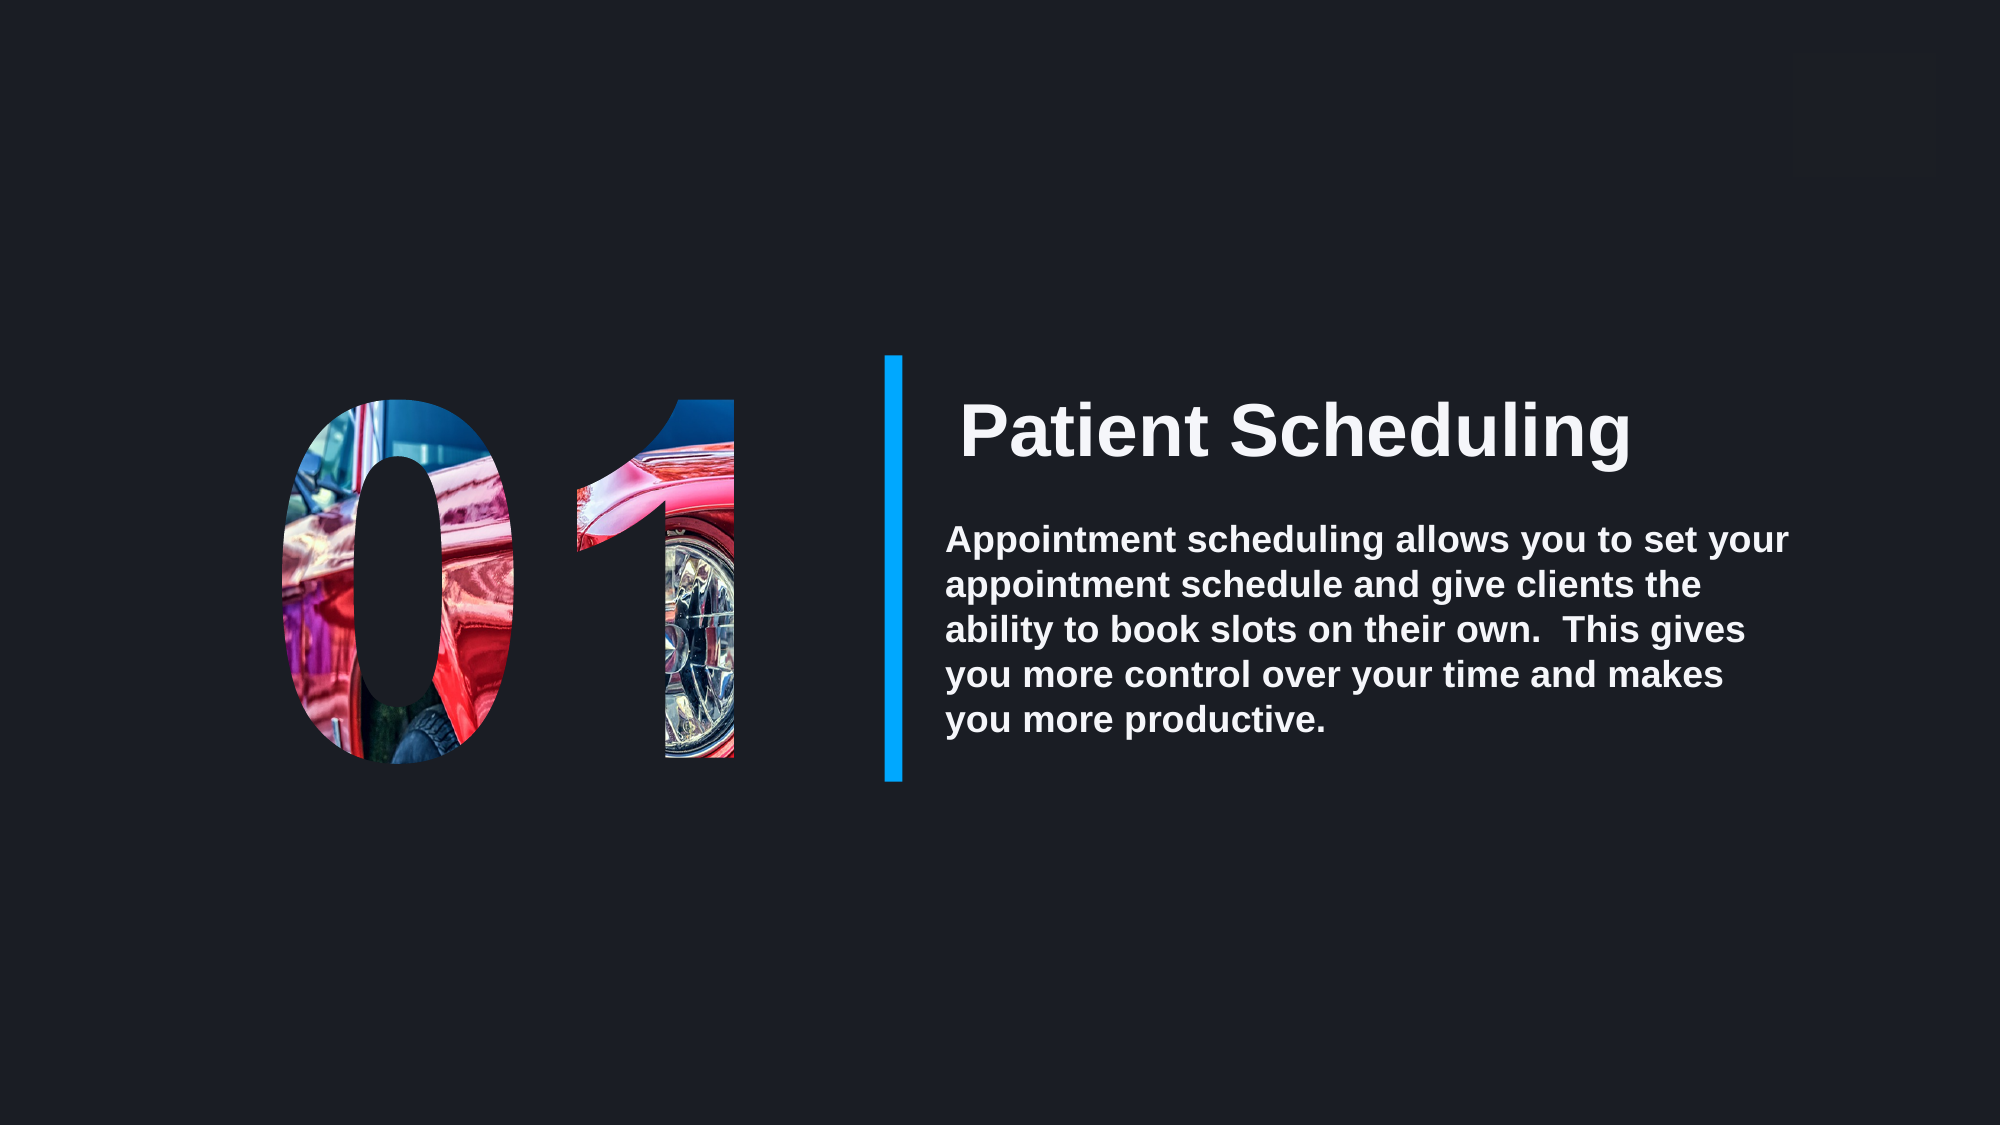

Patient Scheduling

Appointment scheduling allows you to set your appointment schedule and give clients the ability to book slots on their own.  This gives you more control over your time and makes you more productive.